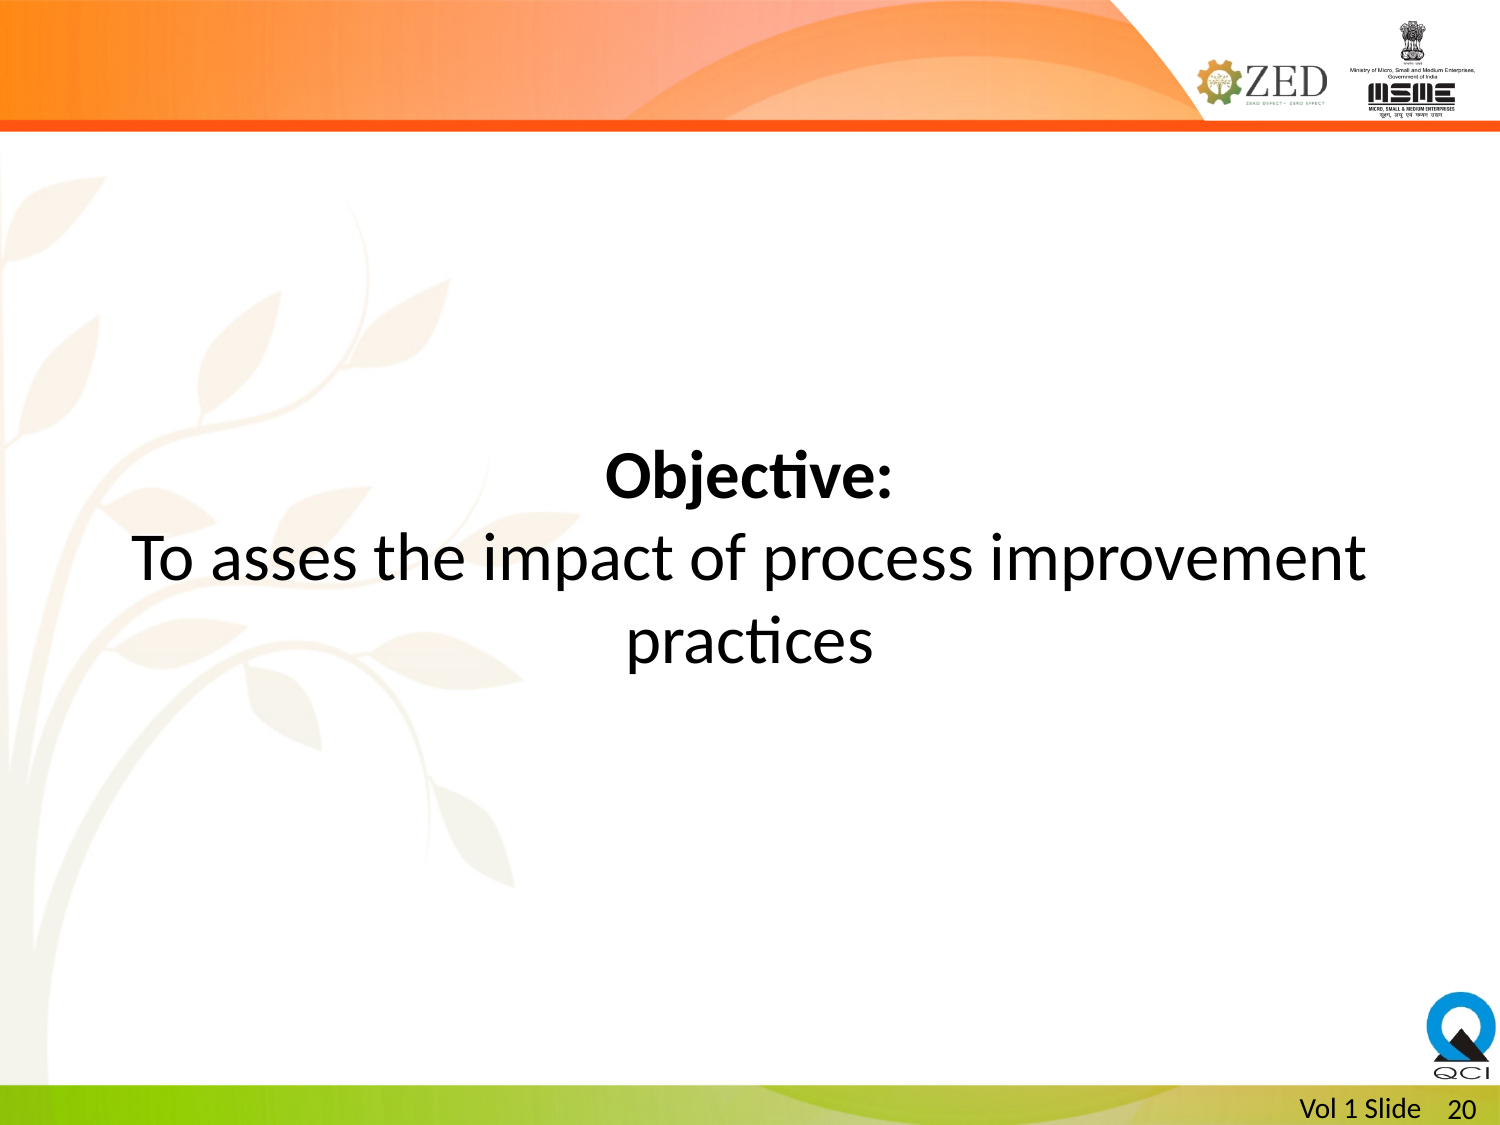

Objective:
To asses the impact of process improvement practices